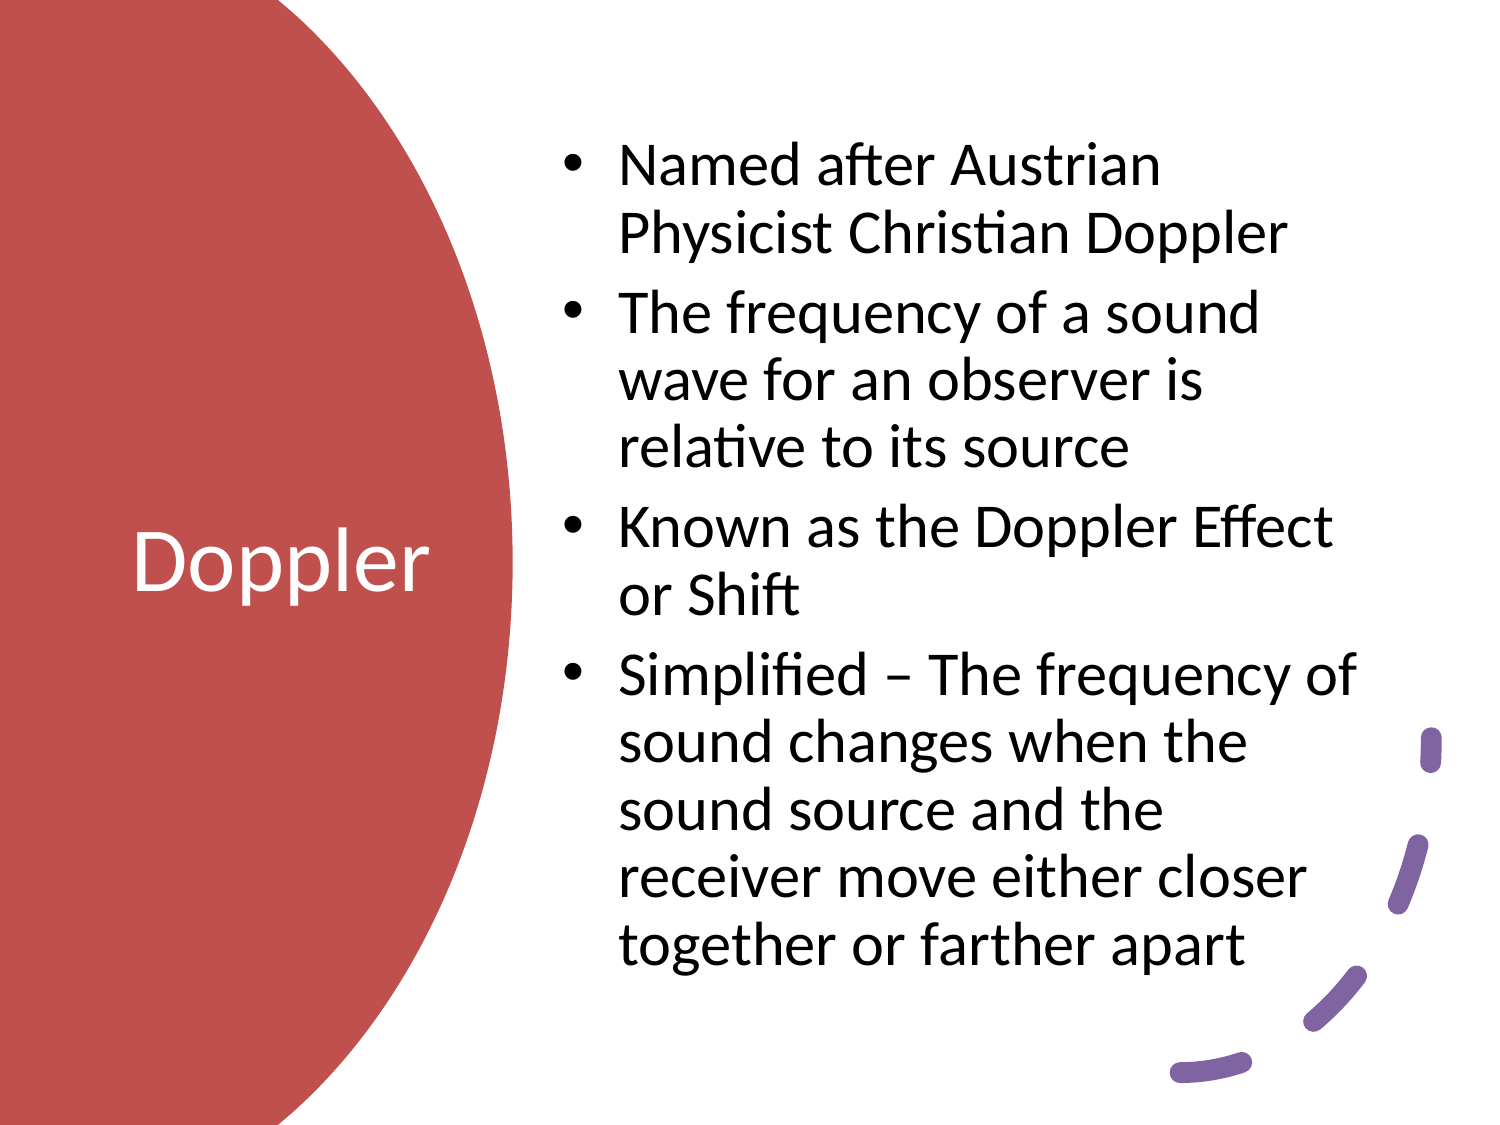

Named after Austrian Physicist Christian Doppler
The frequency of a sound wave for an observer is relative to its source
Known as the Doppler Effect or Shift
Simplified – The frequency of sound changes when the sound source and the receiver move either closer together or farther apart
# Doppler